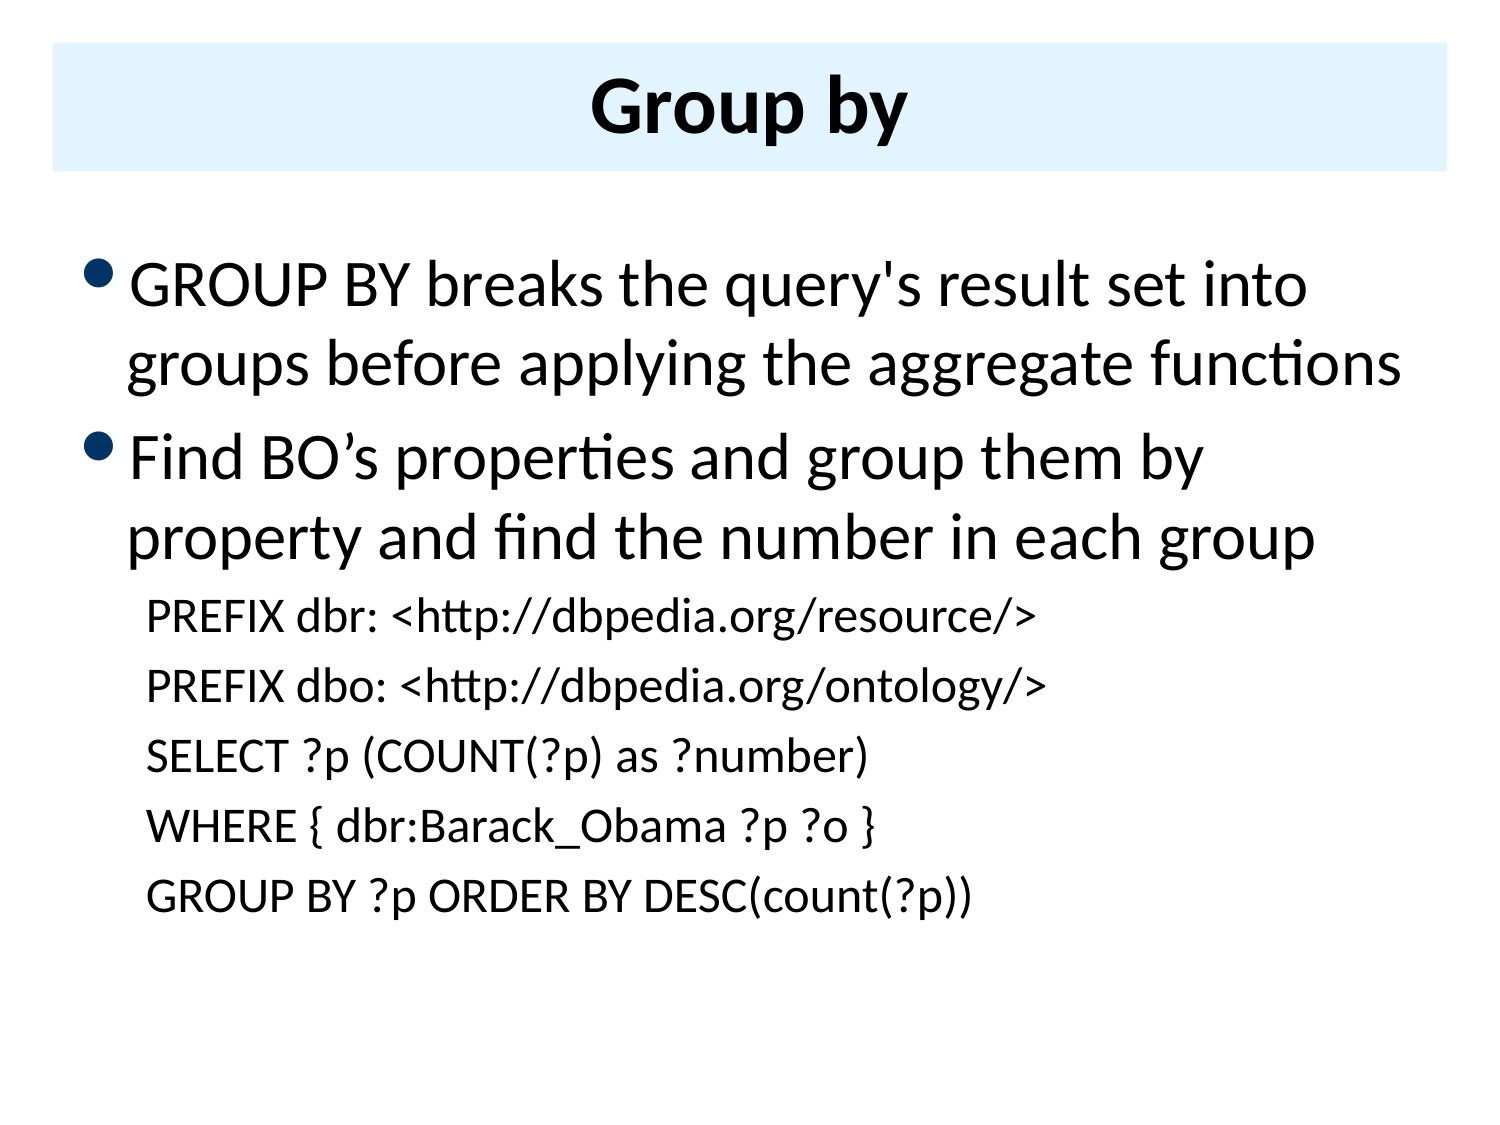

# Group by
GROUP BY breaks the query's result set into groups before applying the aggregate functions
Find BO’s properties and group them by property and find the number in each group
PREFIX dbr: <http://dbpedia.org/resource/>
PREFIX dbo: <http://dbpedia.org/ontology/>
SELECT ?p (COUNT(?p) as ?number)
WHERE { dbr:Barack_Obama ?p ?o }
GROUP BY ?p ORDER BY DESC(count(?p))